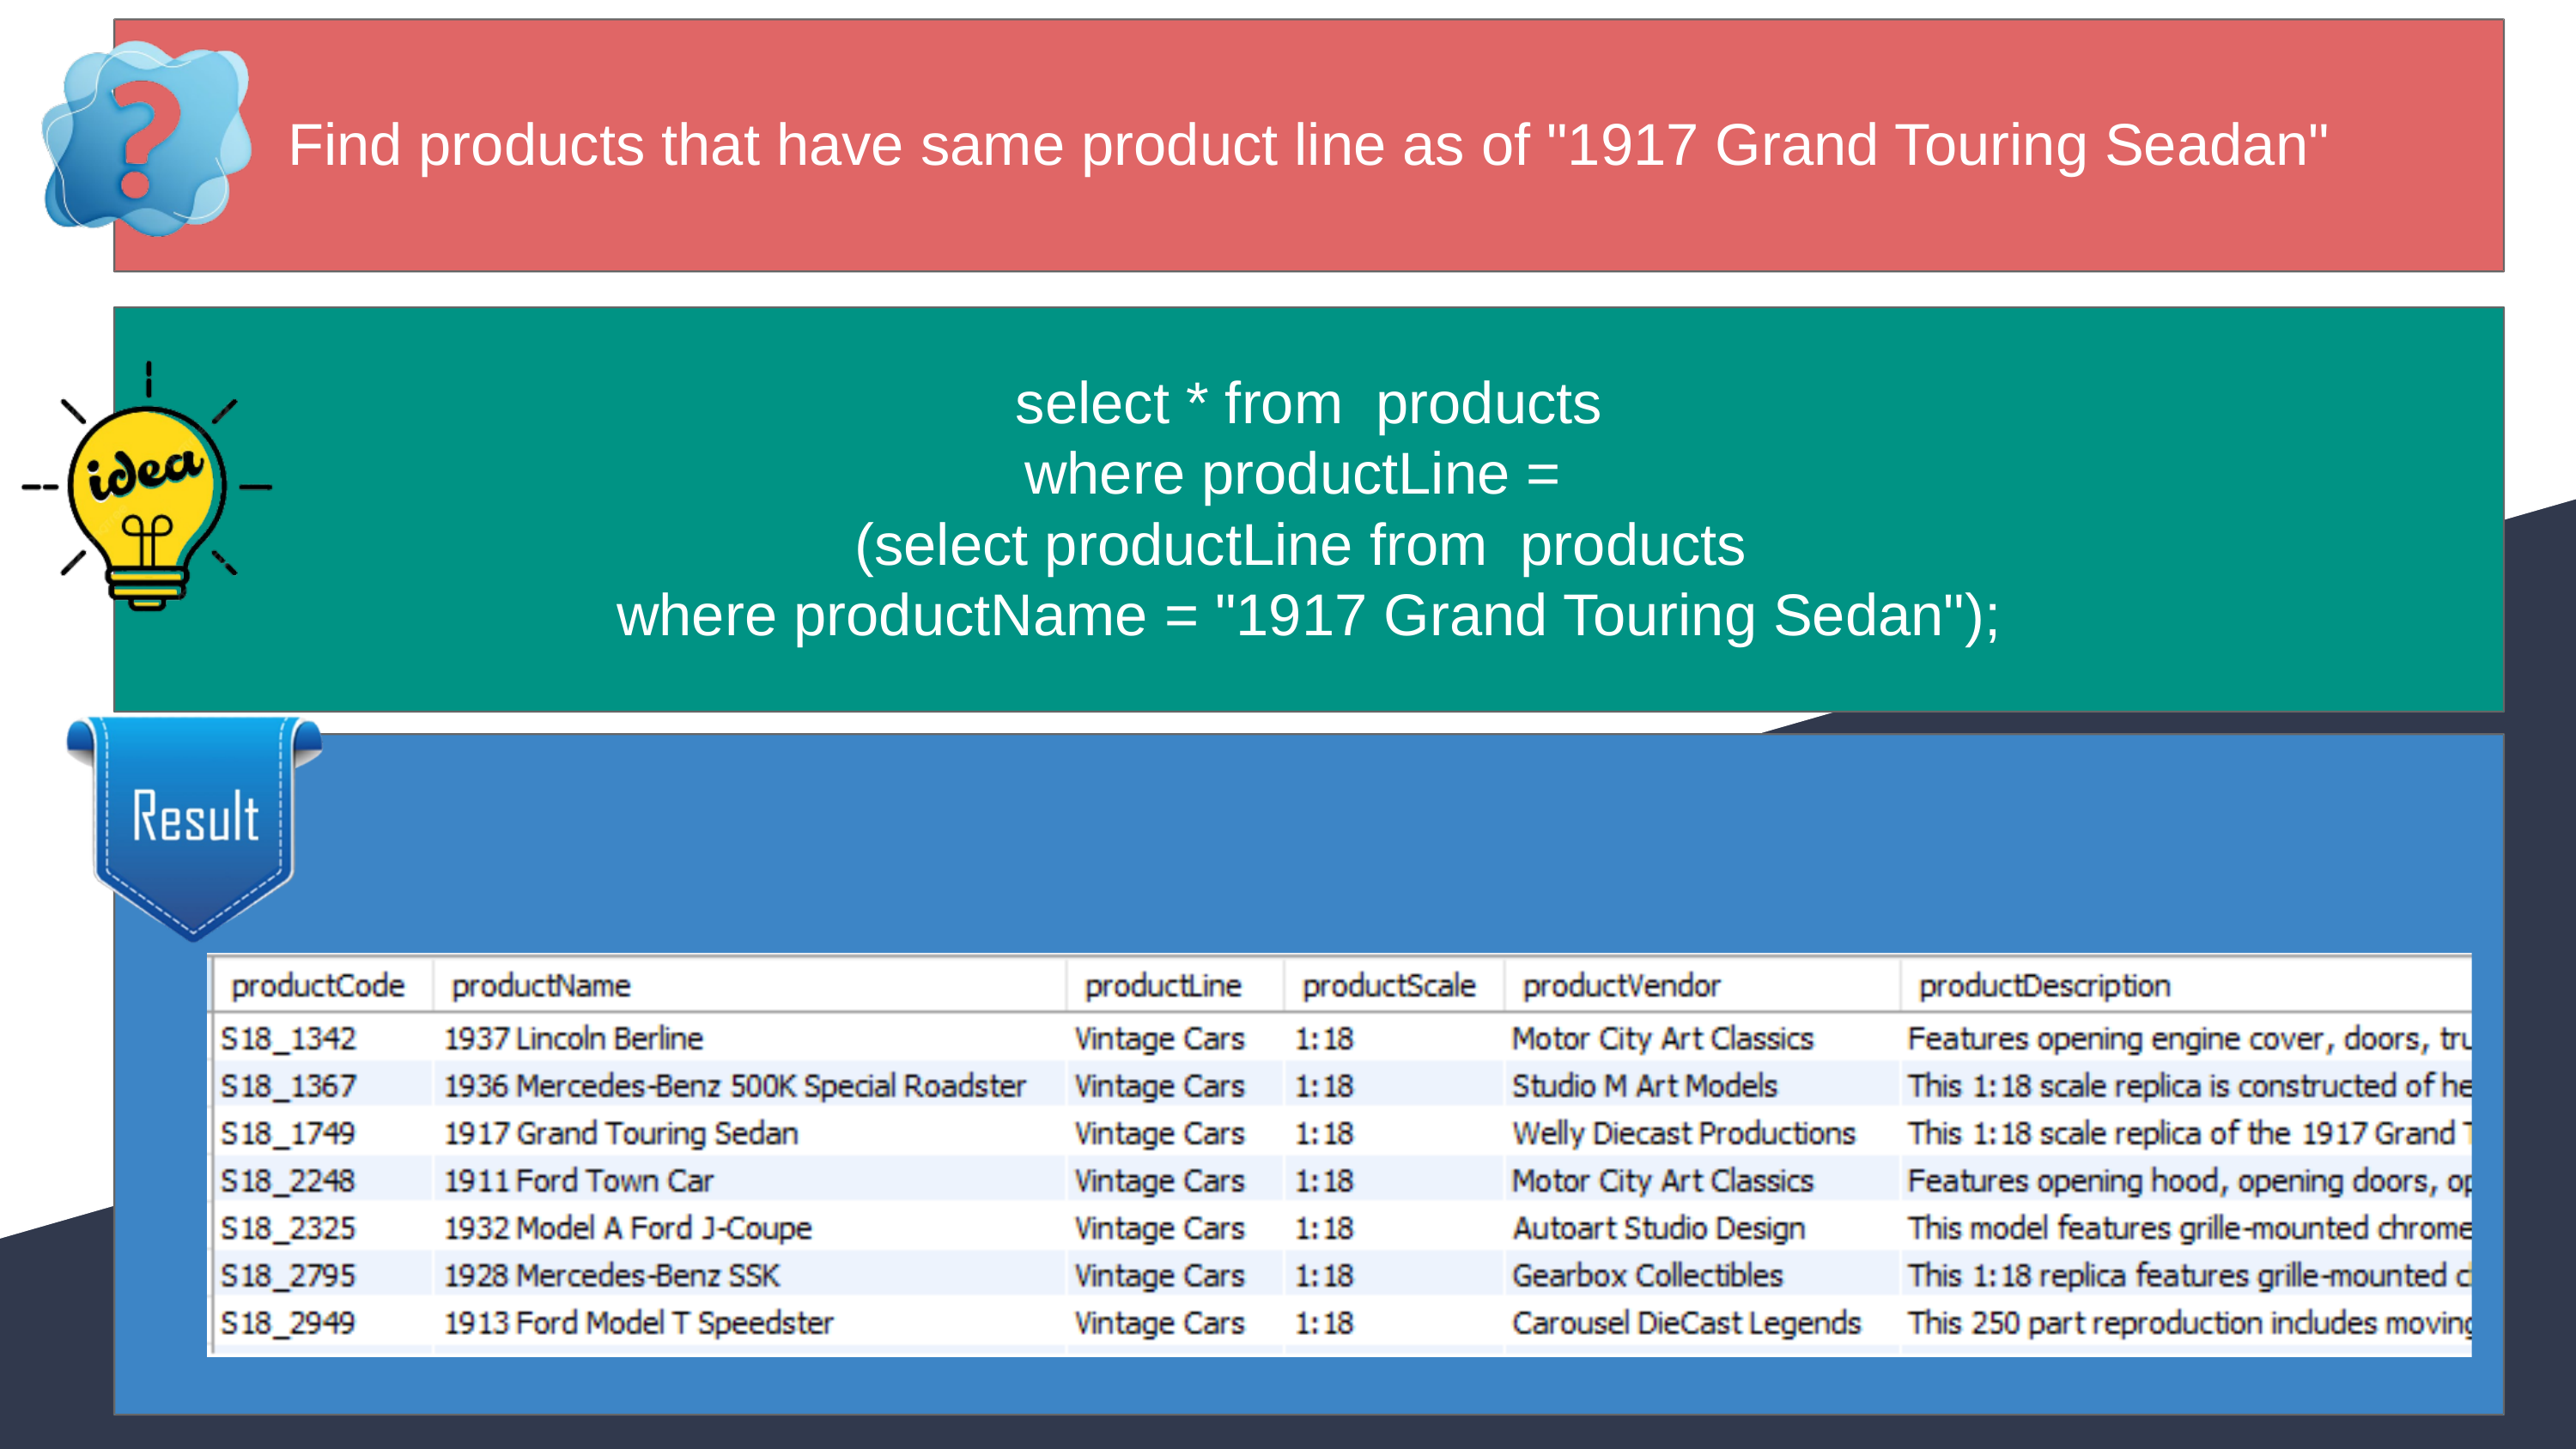

Find products that have same product line as of "1917 Grand Touring Seadan"

select * from  products
where productLine =
(select productLine from  products
where productName = "1917 Grand Touring Sedan");